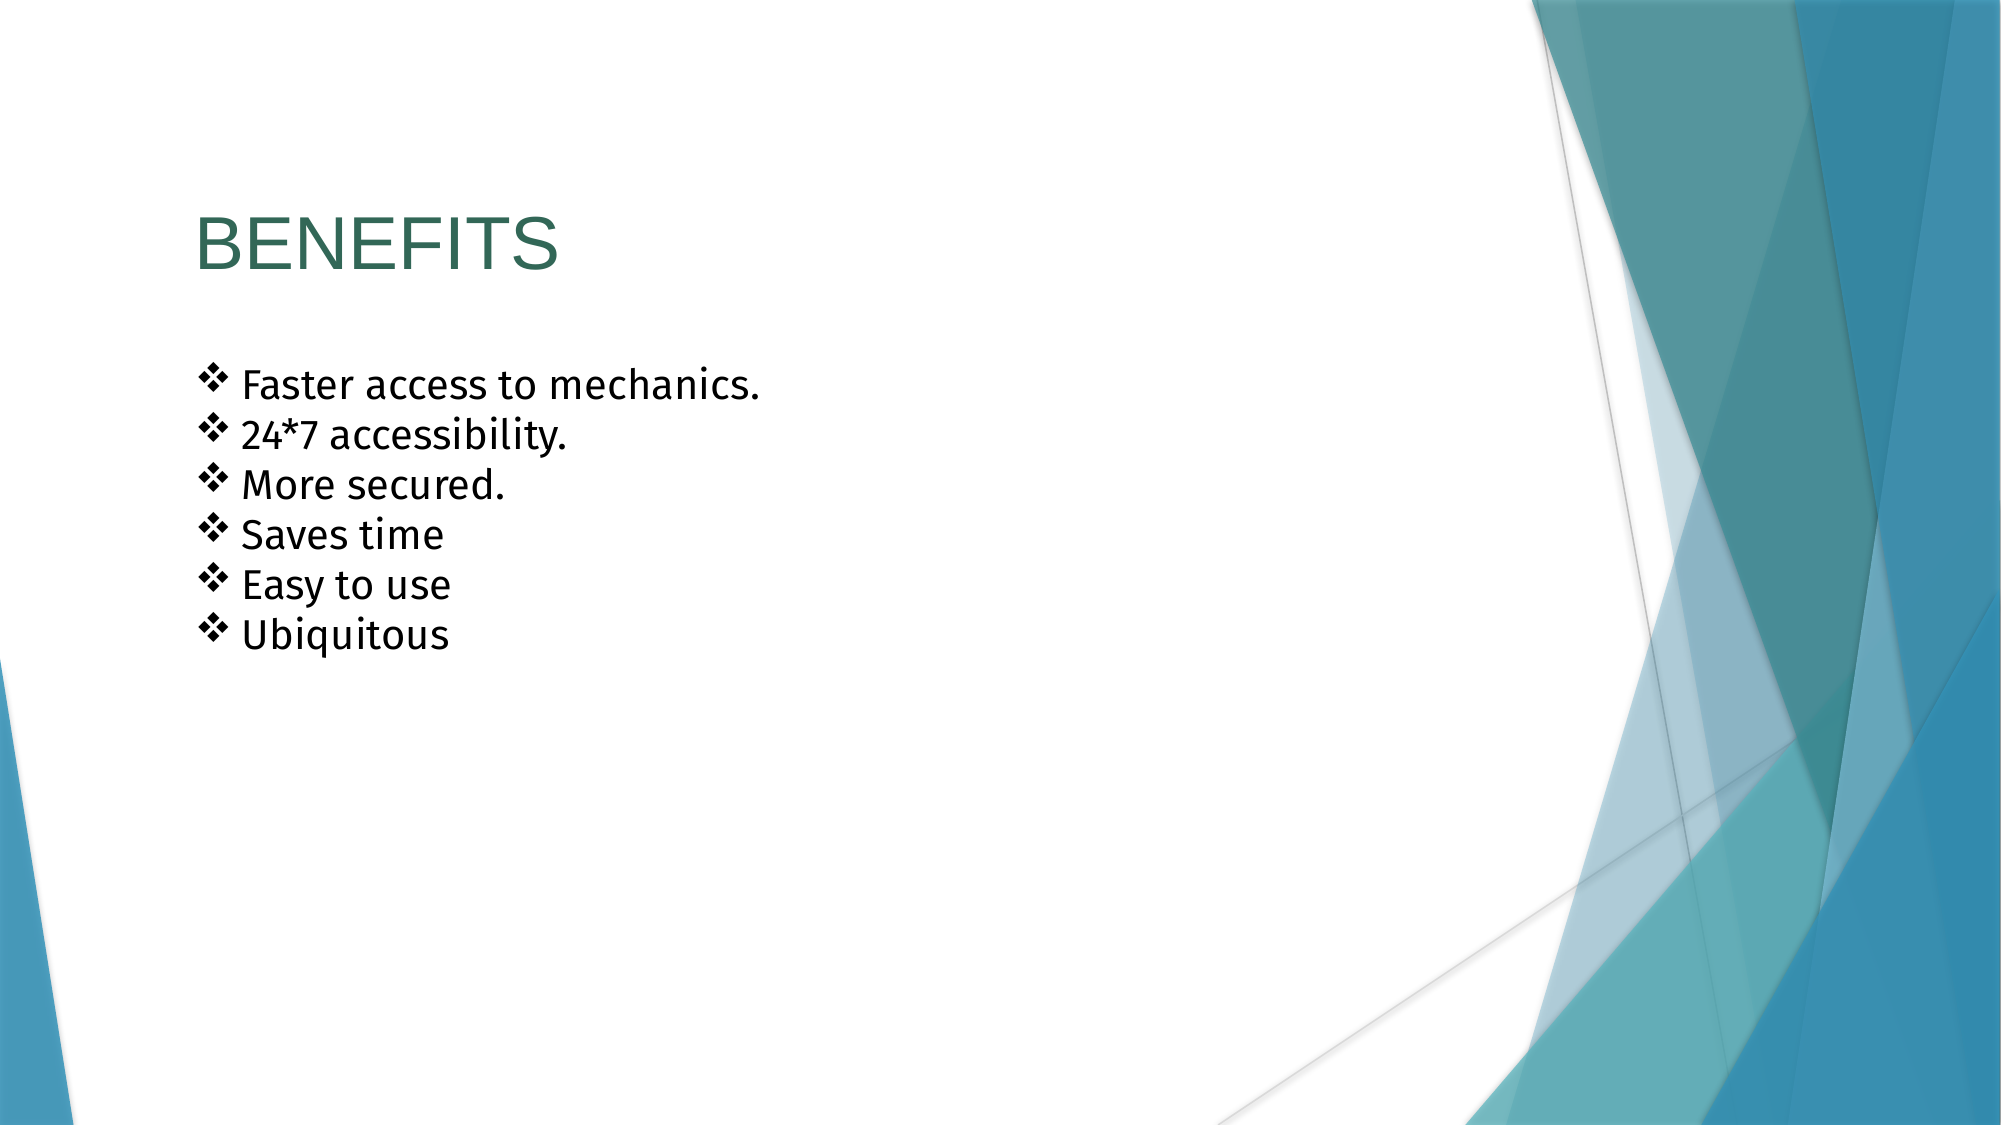

BENEFITS
Faster access to mechanics.
24*7 accessibility.
More secured.
Saves time
Easy to use
Ubiquitous